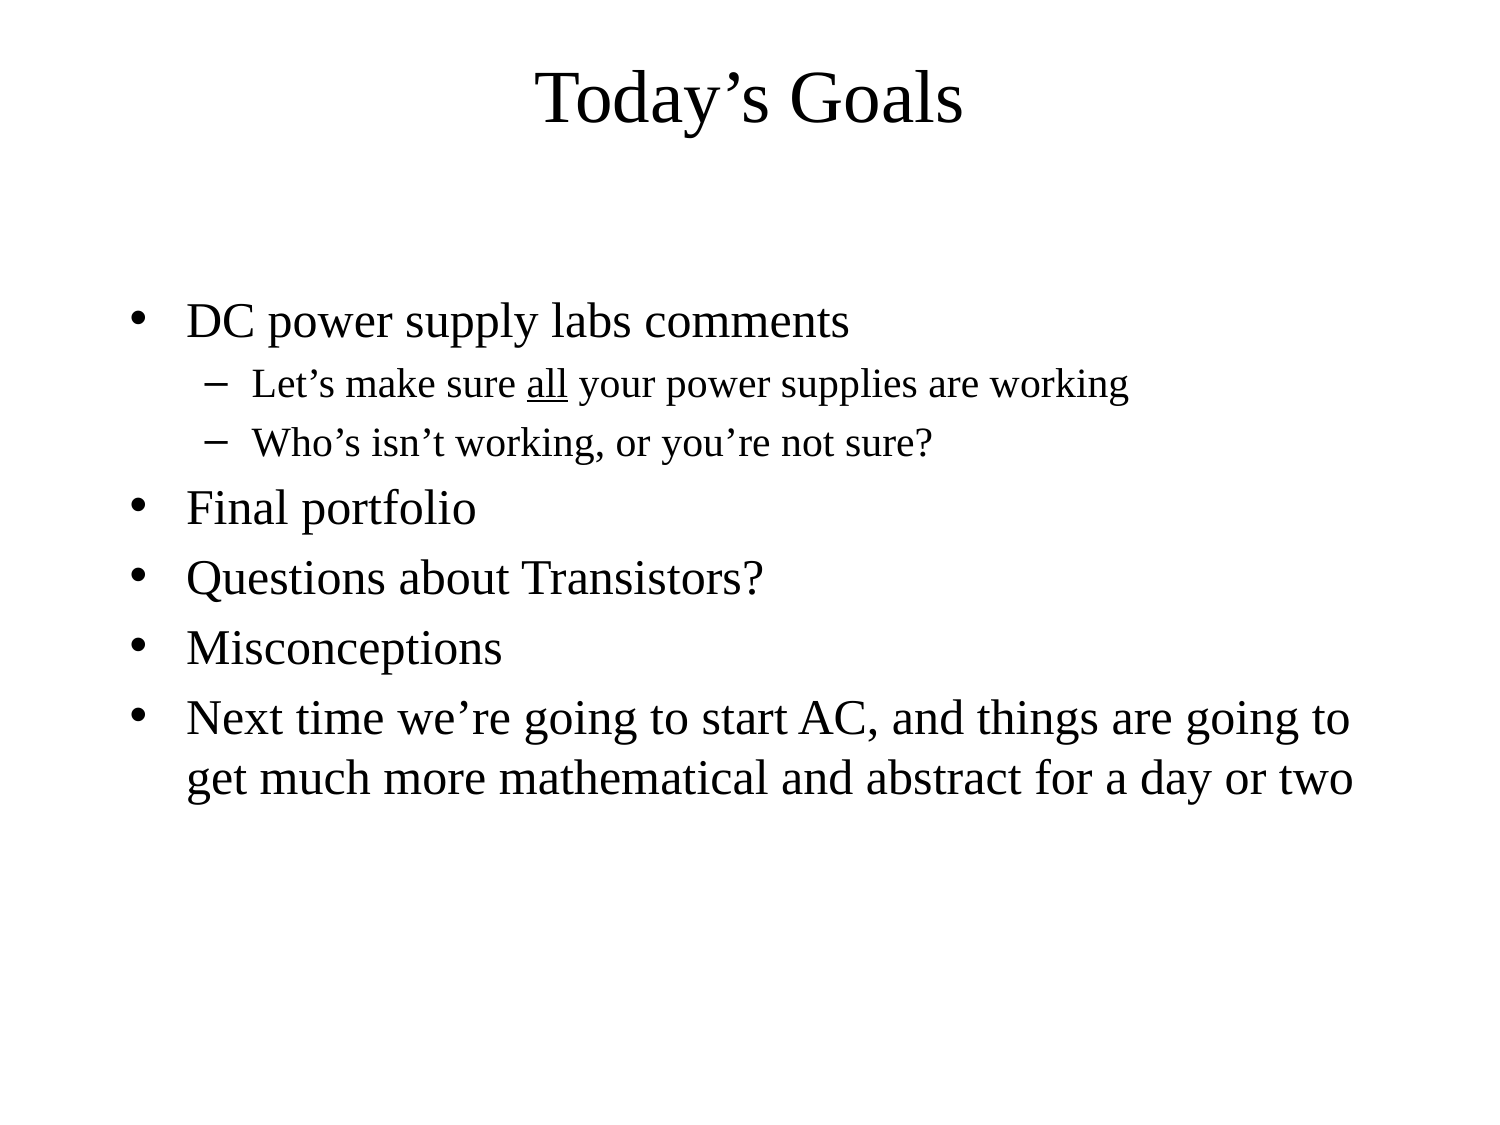

# Today’s Goals
DC power supply labs comments
Let’s make sure all your power supplies are working
Who’s isn’t working, or you’re not sure?
Final portfolio
Questions about Transistors?
Misconceptions
Next time we’re going to start AC, and things are going to get much more mathematical and abstract for a day or two